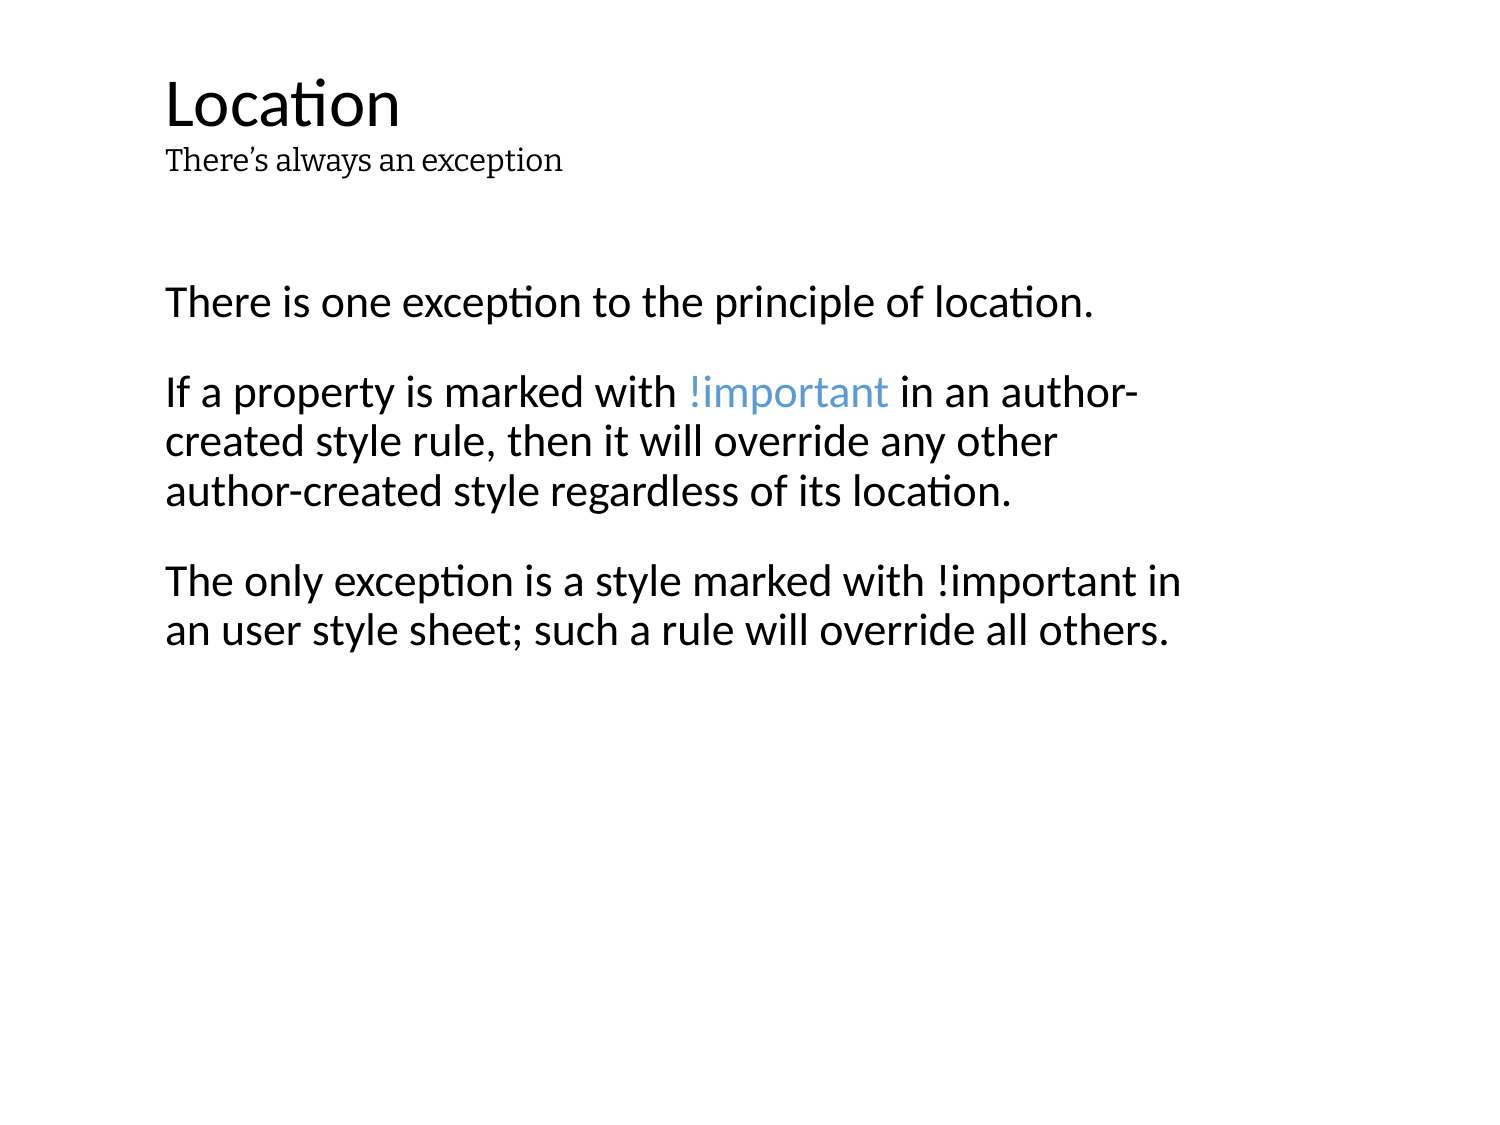

# Location
There’s always an exception
There is one exception to the principle of location.
If a property is marked with !important in an author-created style rule, then it will override any other author-created style regardless of its location.
The only exception is a style marked with !important in an user style sheet; such a rule will override all others.
56